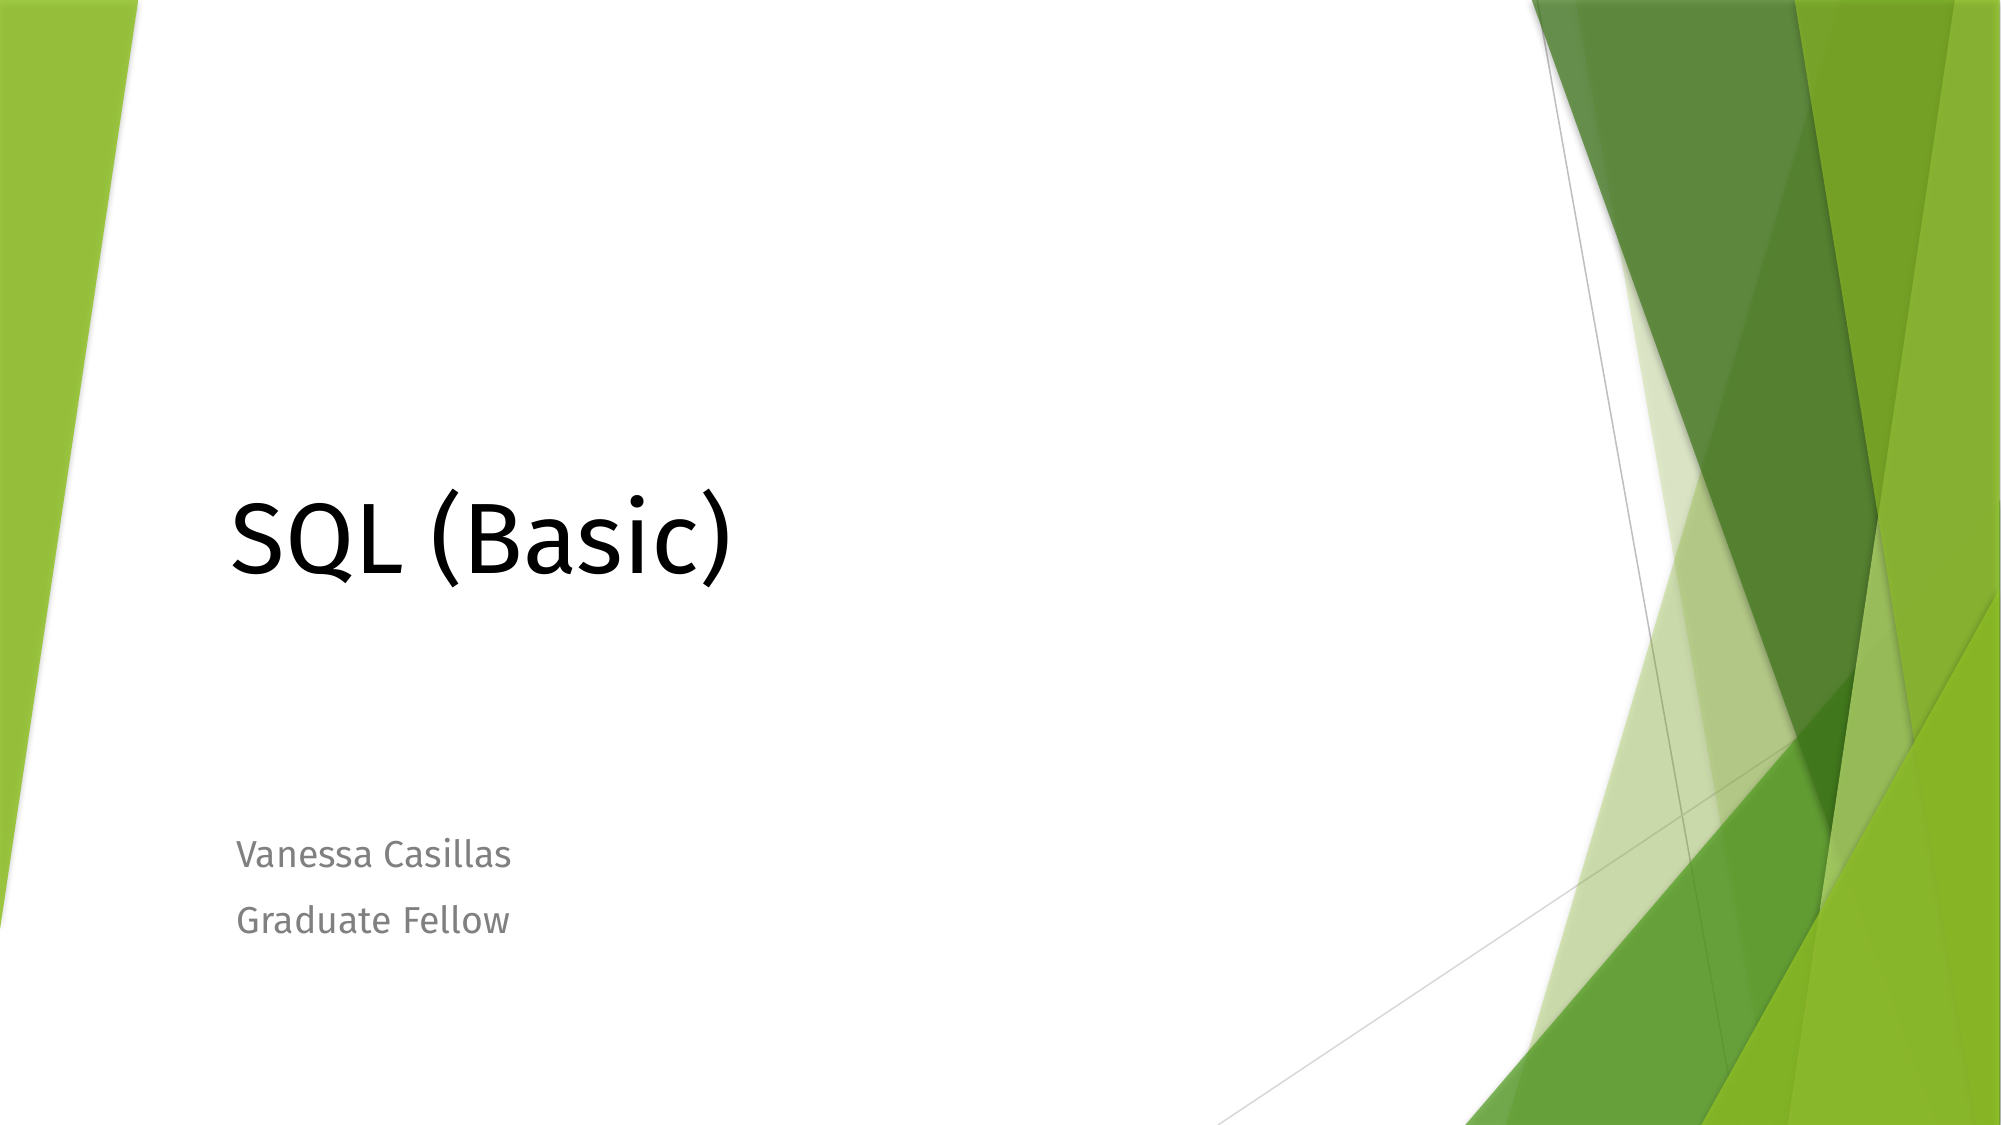

# SQL (Basic)
Vanessa Casillas
Graduate Fellow